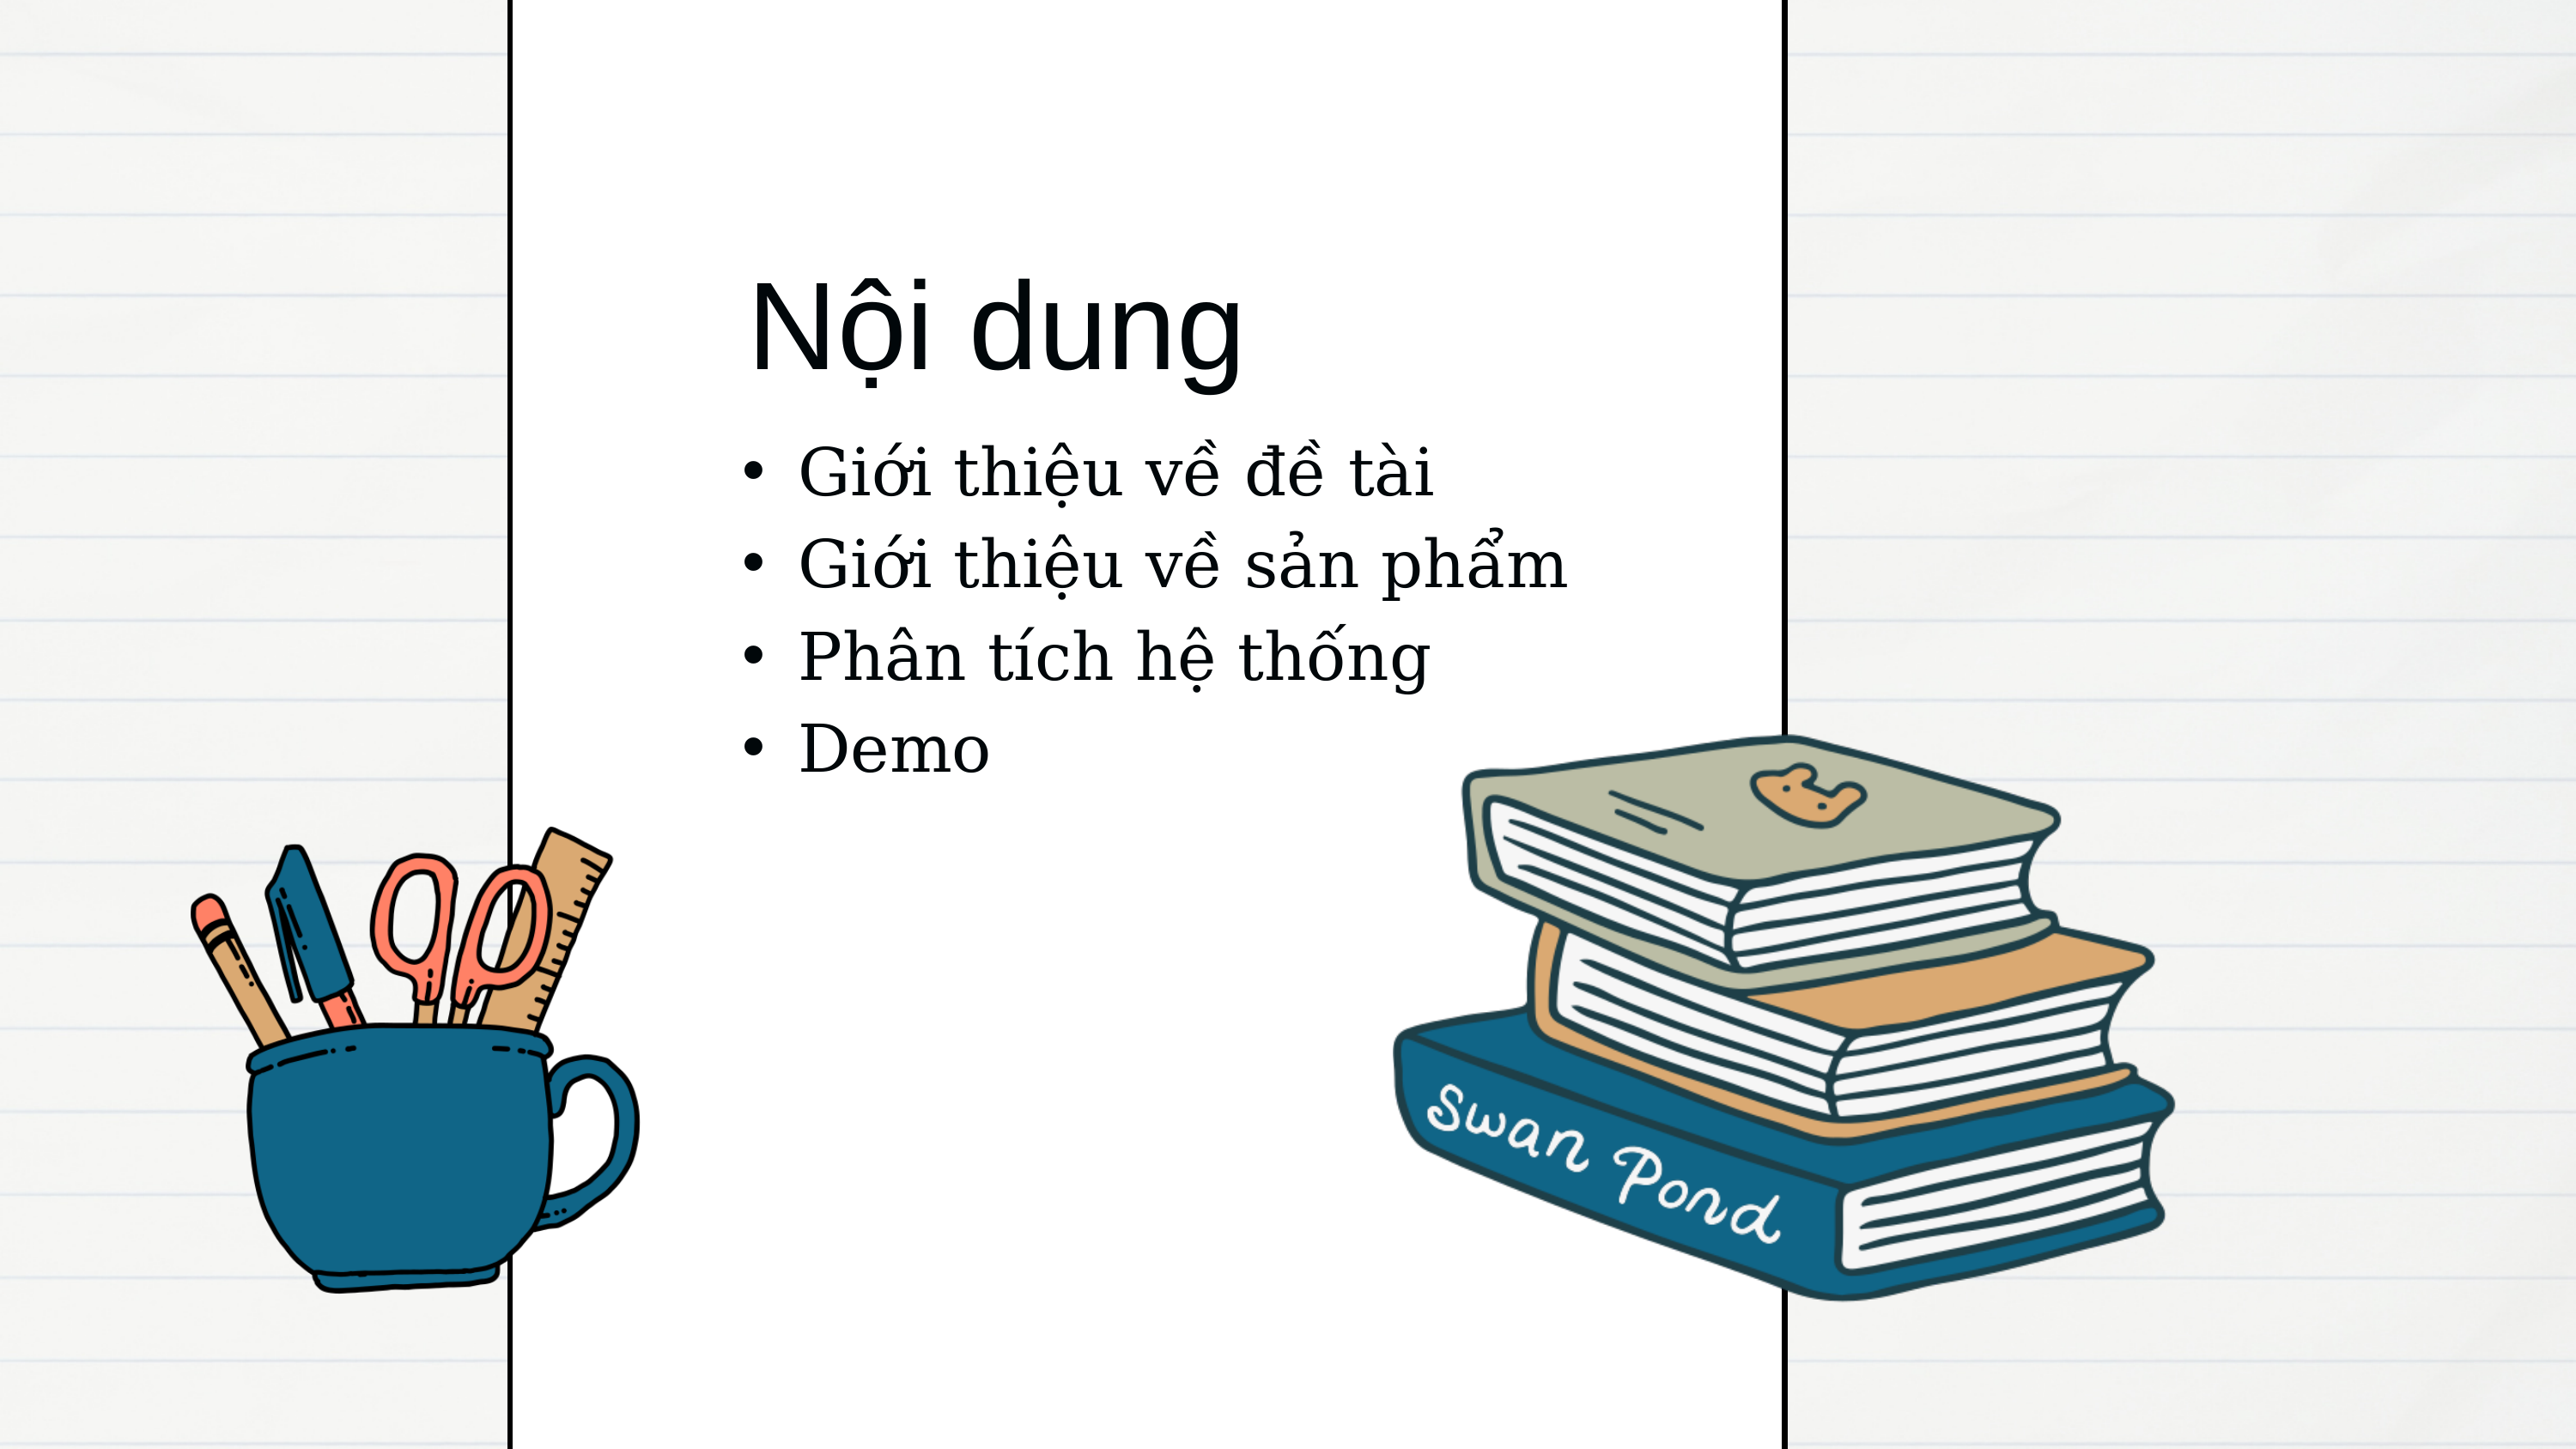

Nội dung
Giới thiệu về đề tài
Giới thiệu về sản phẩm
Phân tích hệ thống
Demo